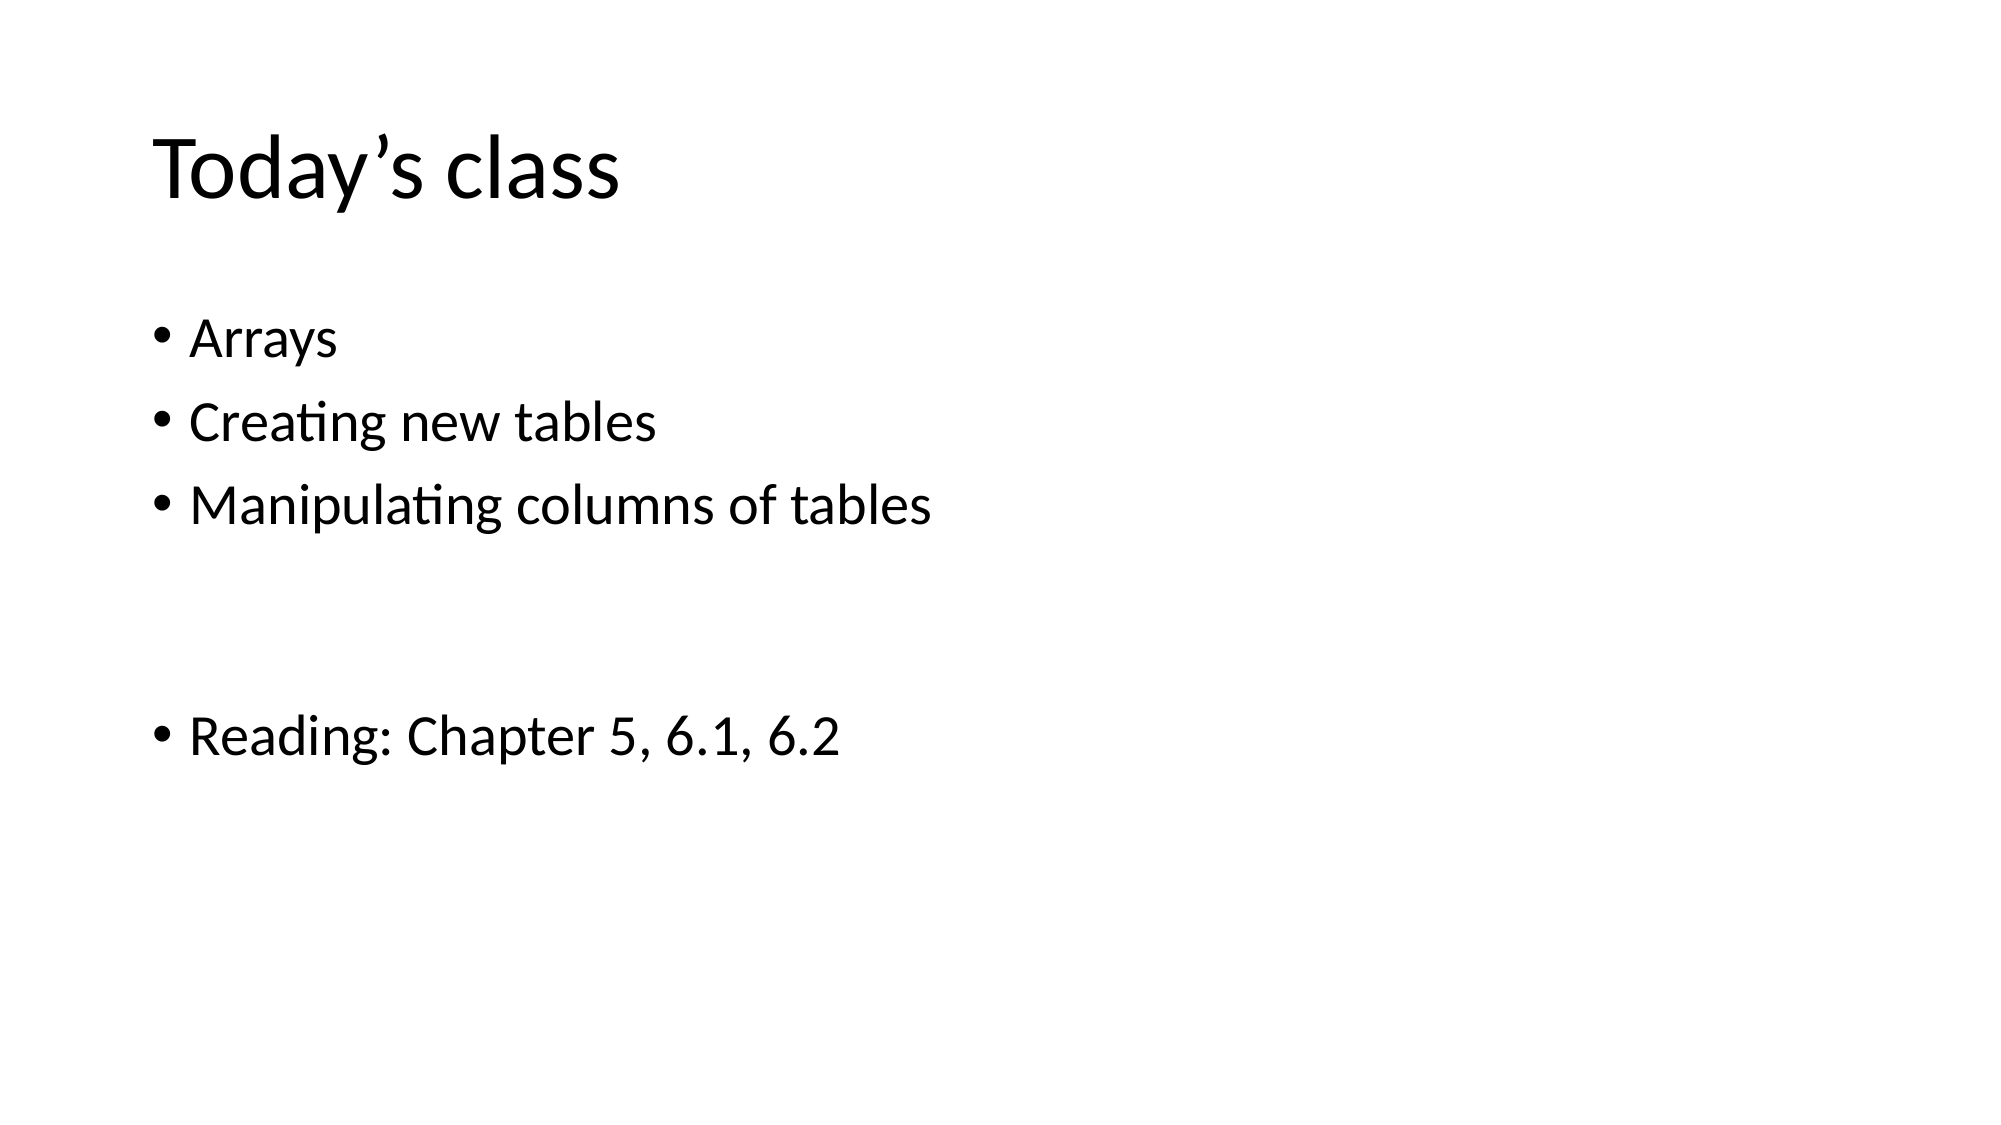

# Today’s class
Arrays
Creating new tables
Manipulating columns of tables

Reading: Chapter 5, 6.1, 6.2